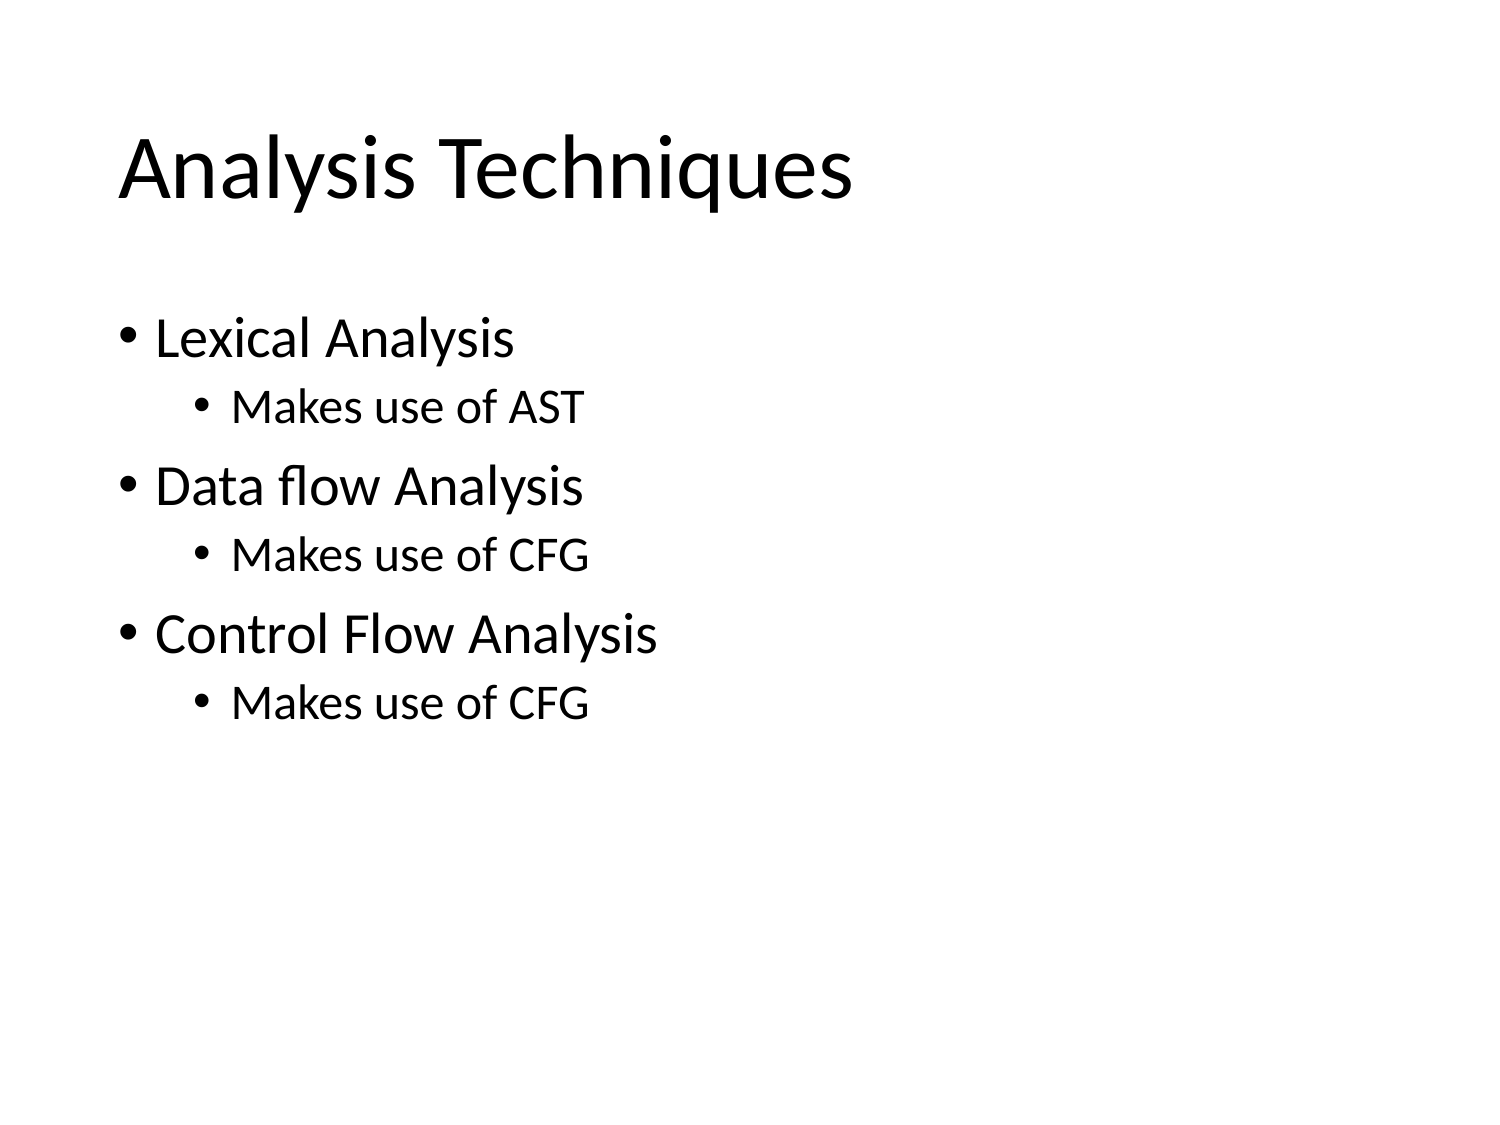

# Analysis Techniques
Lexical Analysis
Makes use of AST
Data flow Analysis
Makes use of CFG
Control Flow Analysis
Makes use of CFG